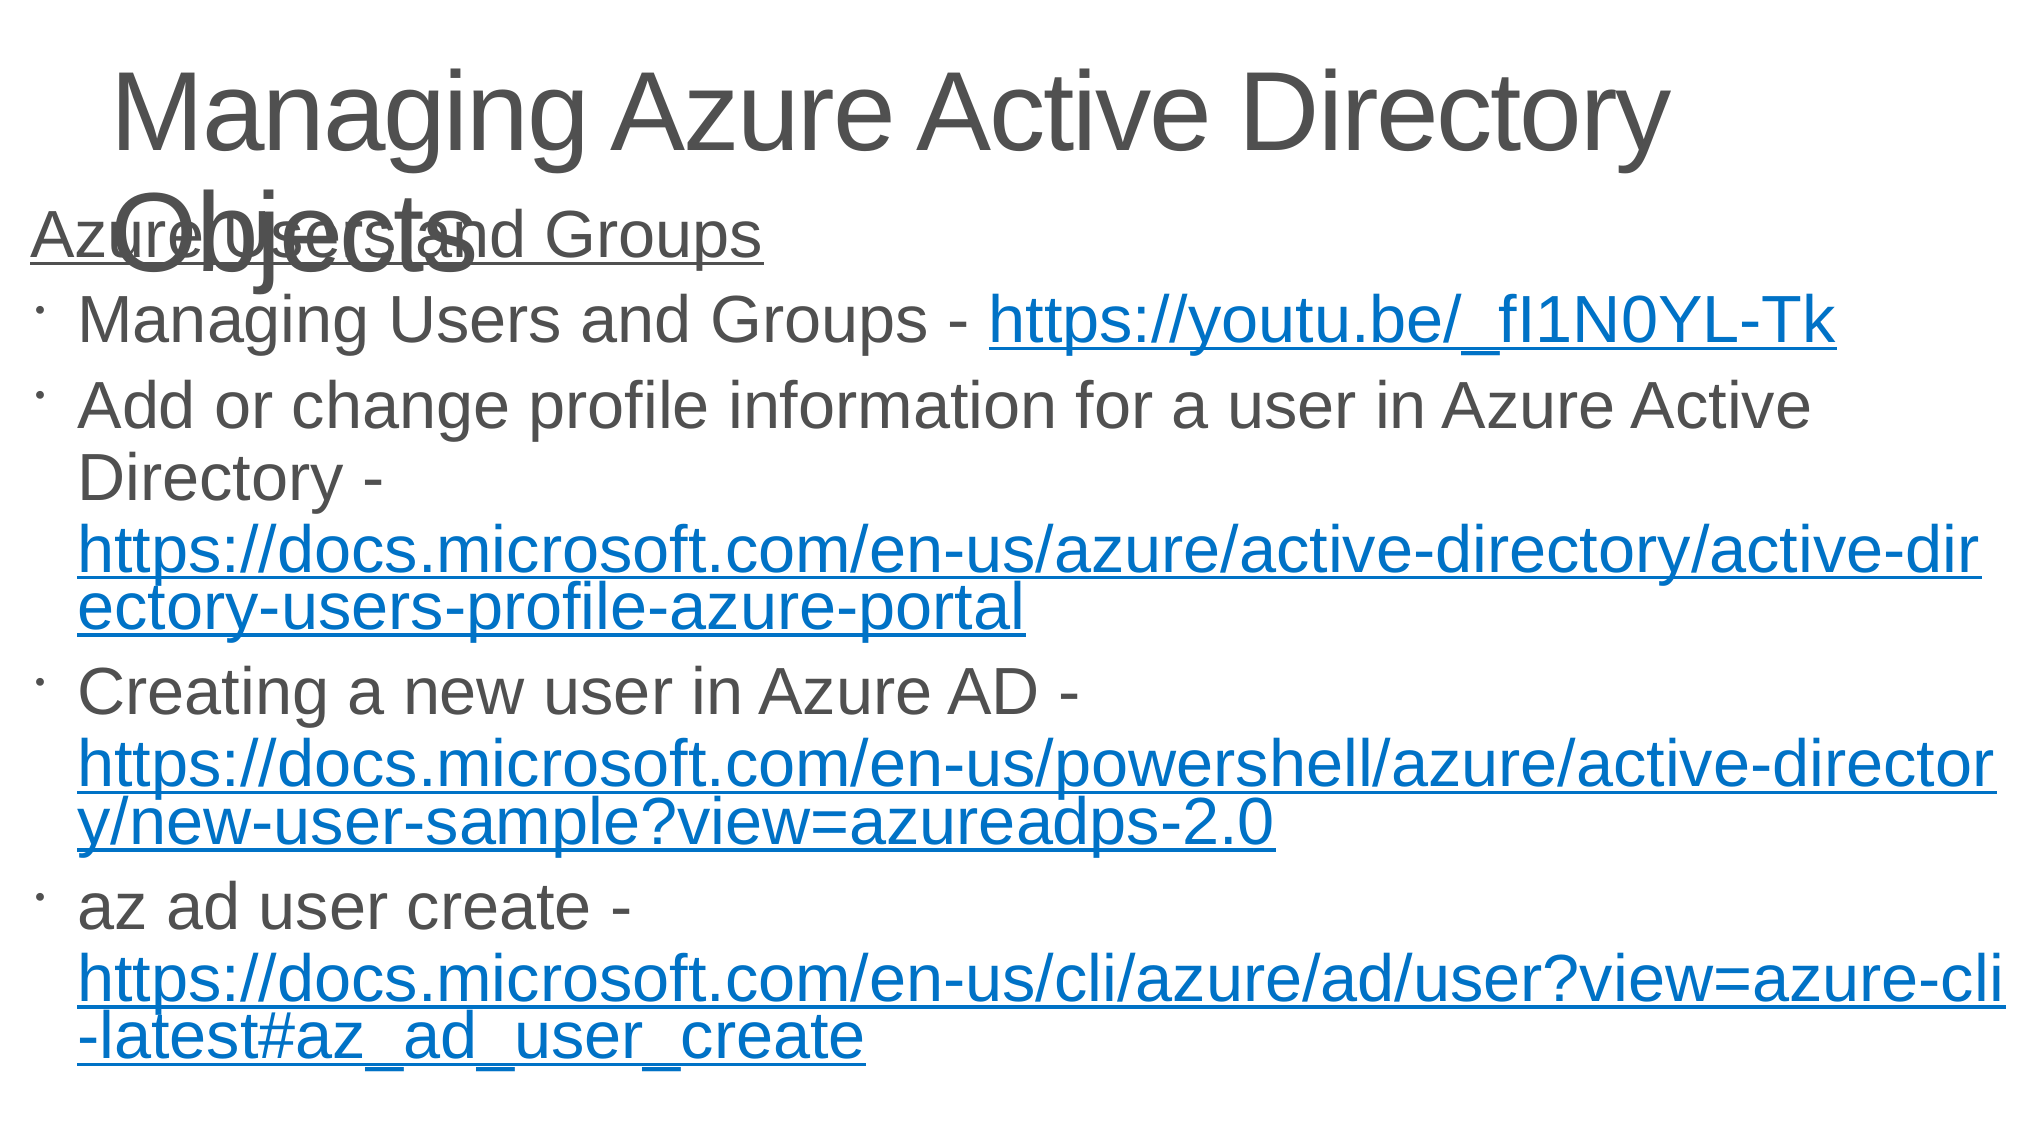

# Managing Azure Active Directory Objects
Azure Users and Groups
Managing Users and Groups - https://youtu.be/_fI1N0YL-Tk
Add or change profile information for a user in Azure Active Directory - https://docs.microsoft.com/en-us/azure/active-directory/active-directory-users-profile-azure-portal
Creating a new user in Azure AD - https://docs.microsoft.com/en-us/powershell/azure/active-directory/new-user-sample?view=azureadps-2.0
az ad user create - https://docs.microsoft.com/en-us/cli/azure/ad/user?view=azure-cli-latest#az_ad_user_create